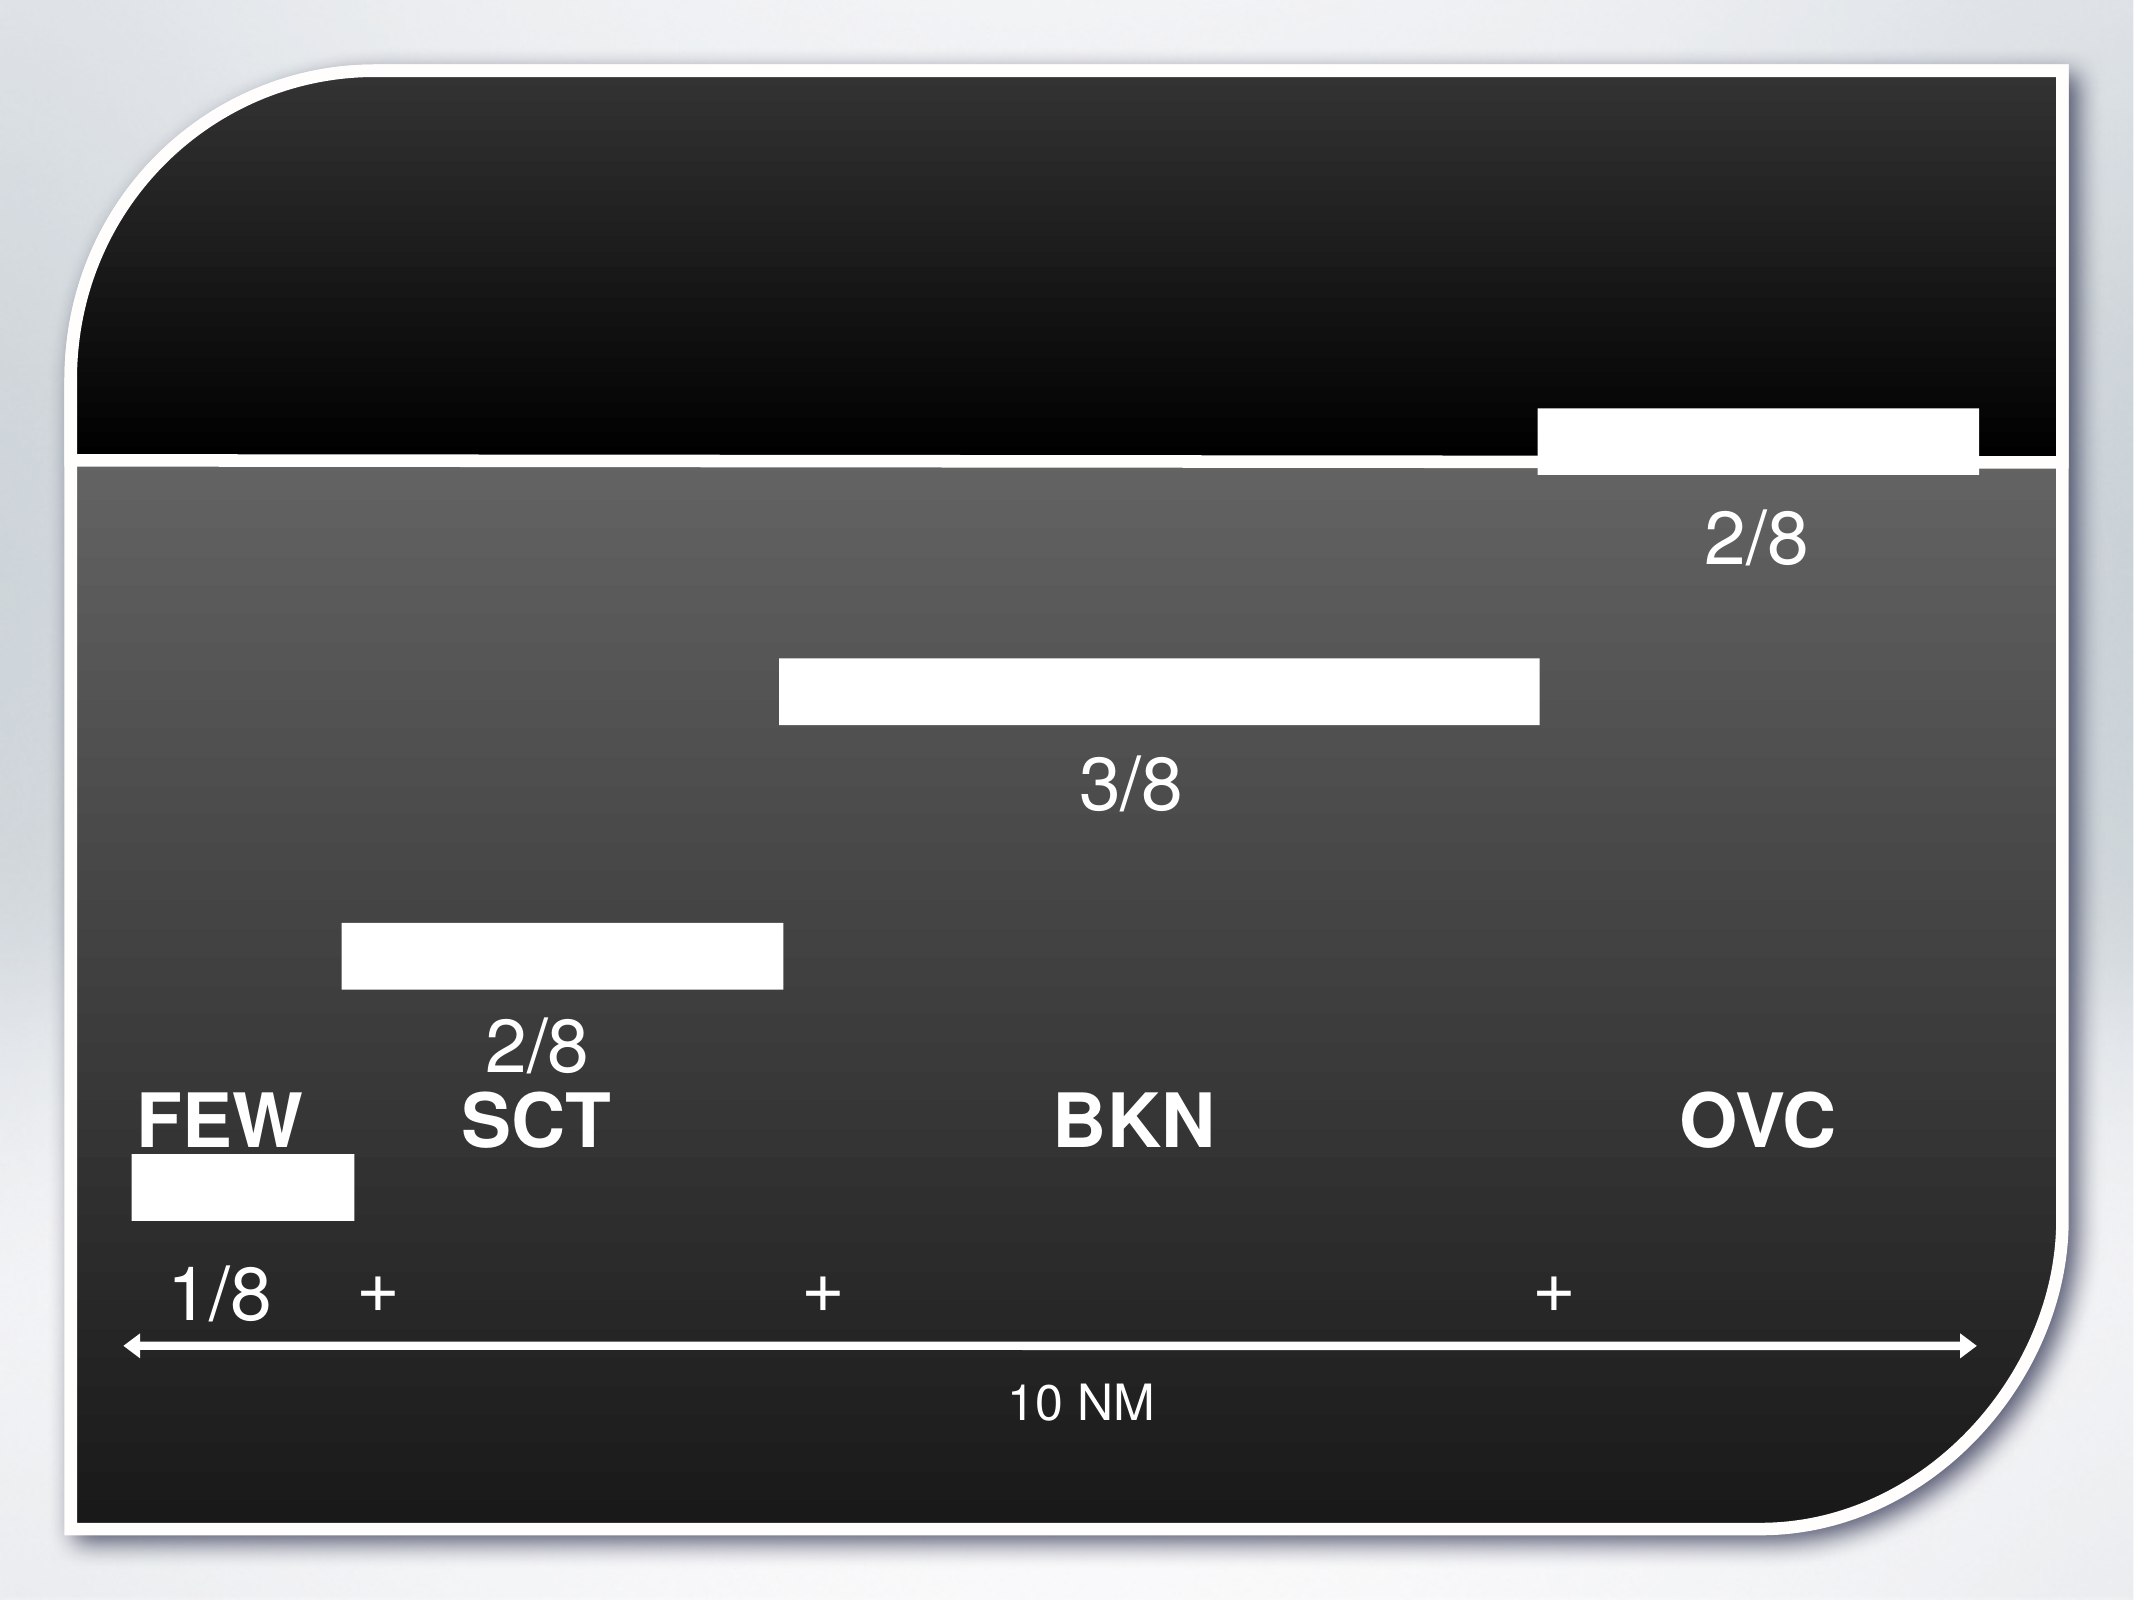

2/8

3/8

2/8
FEW
SCT
BKN
OVC

+
+
+
1/8

10 NM